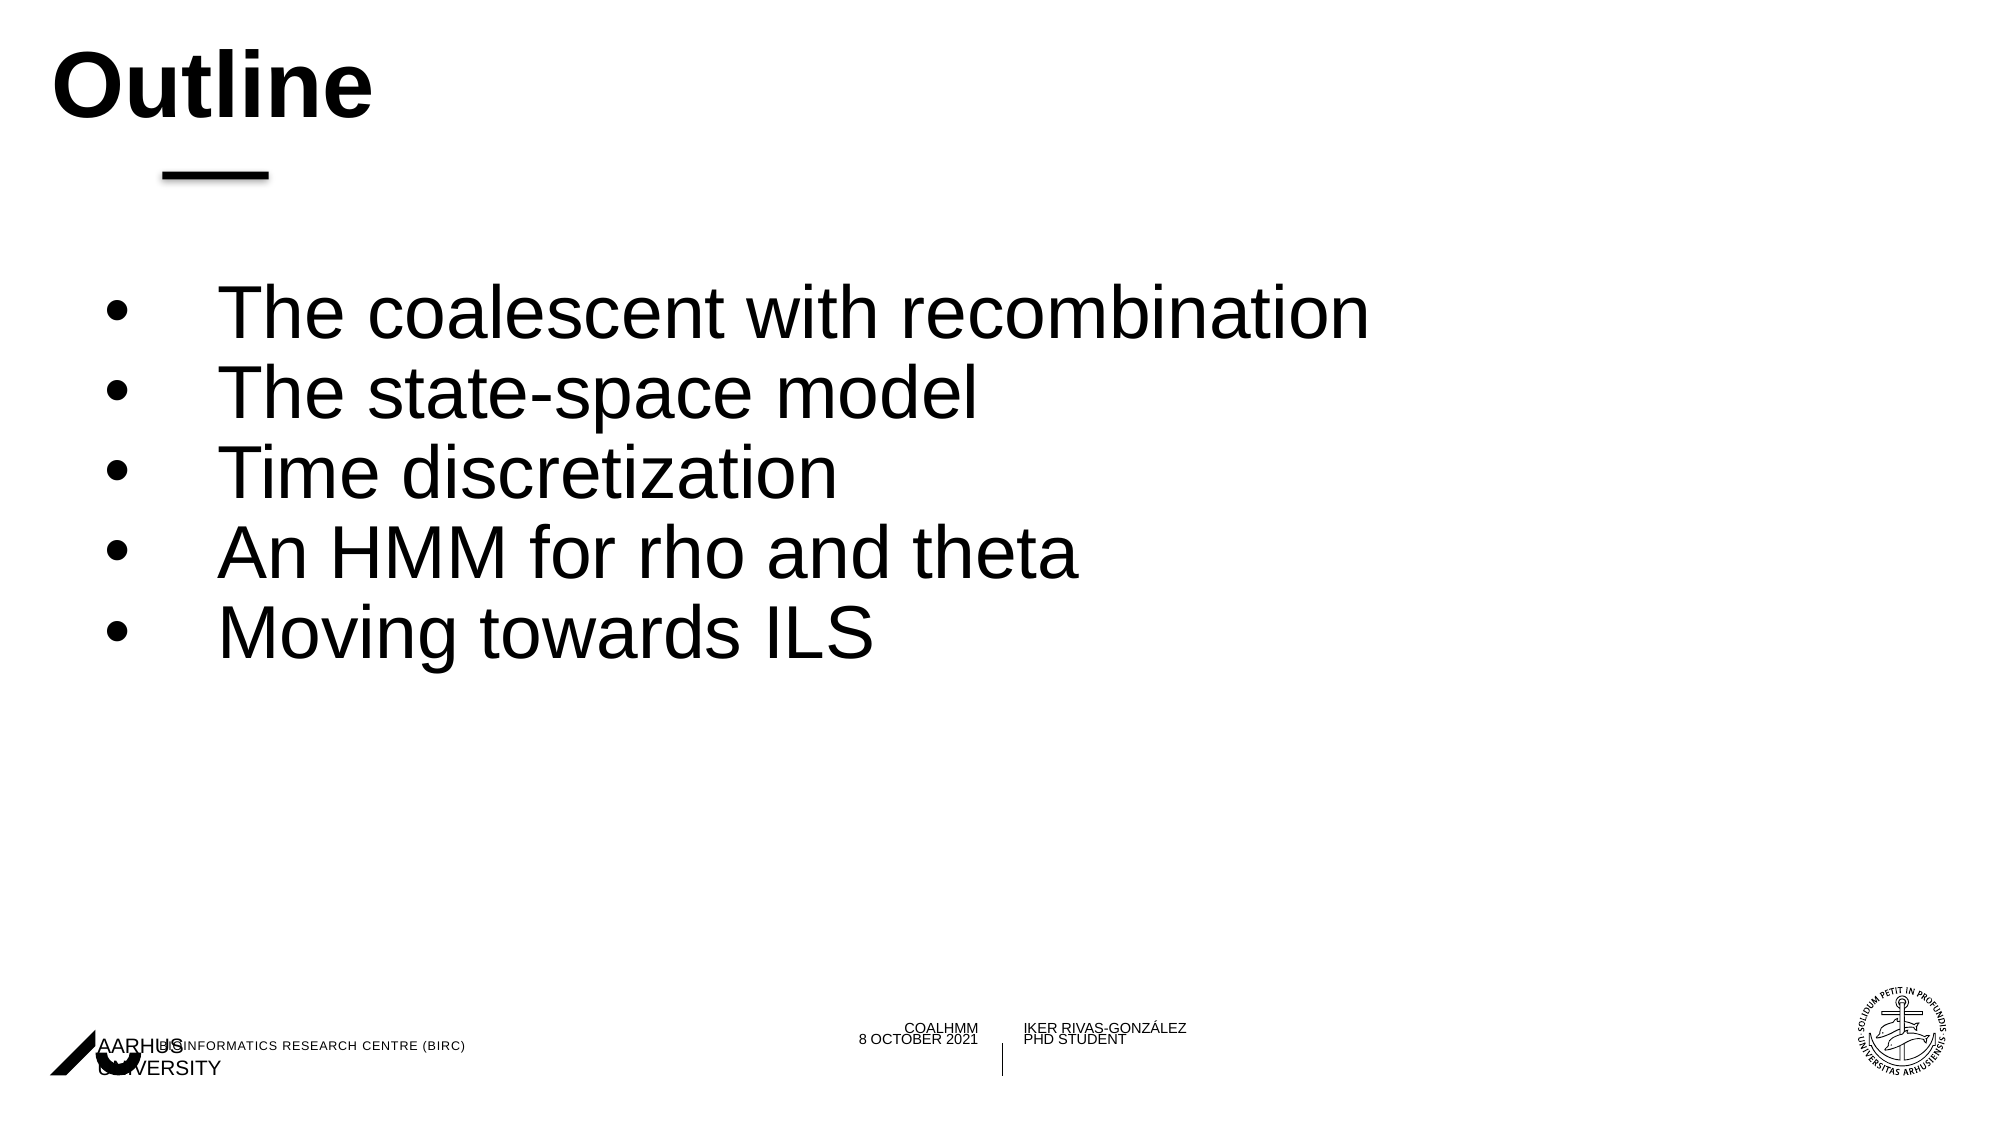

# Outline
The coalescent with recombination
The state-space model
Time discretization
An HMM for rho and theta
Moving towards ILS